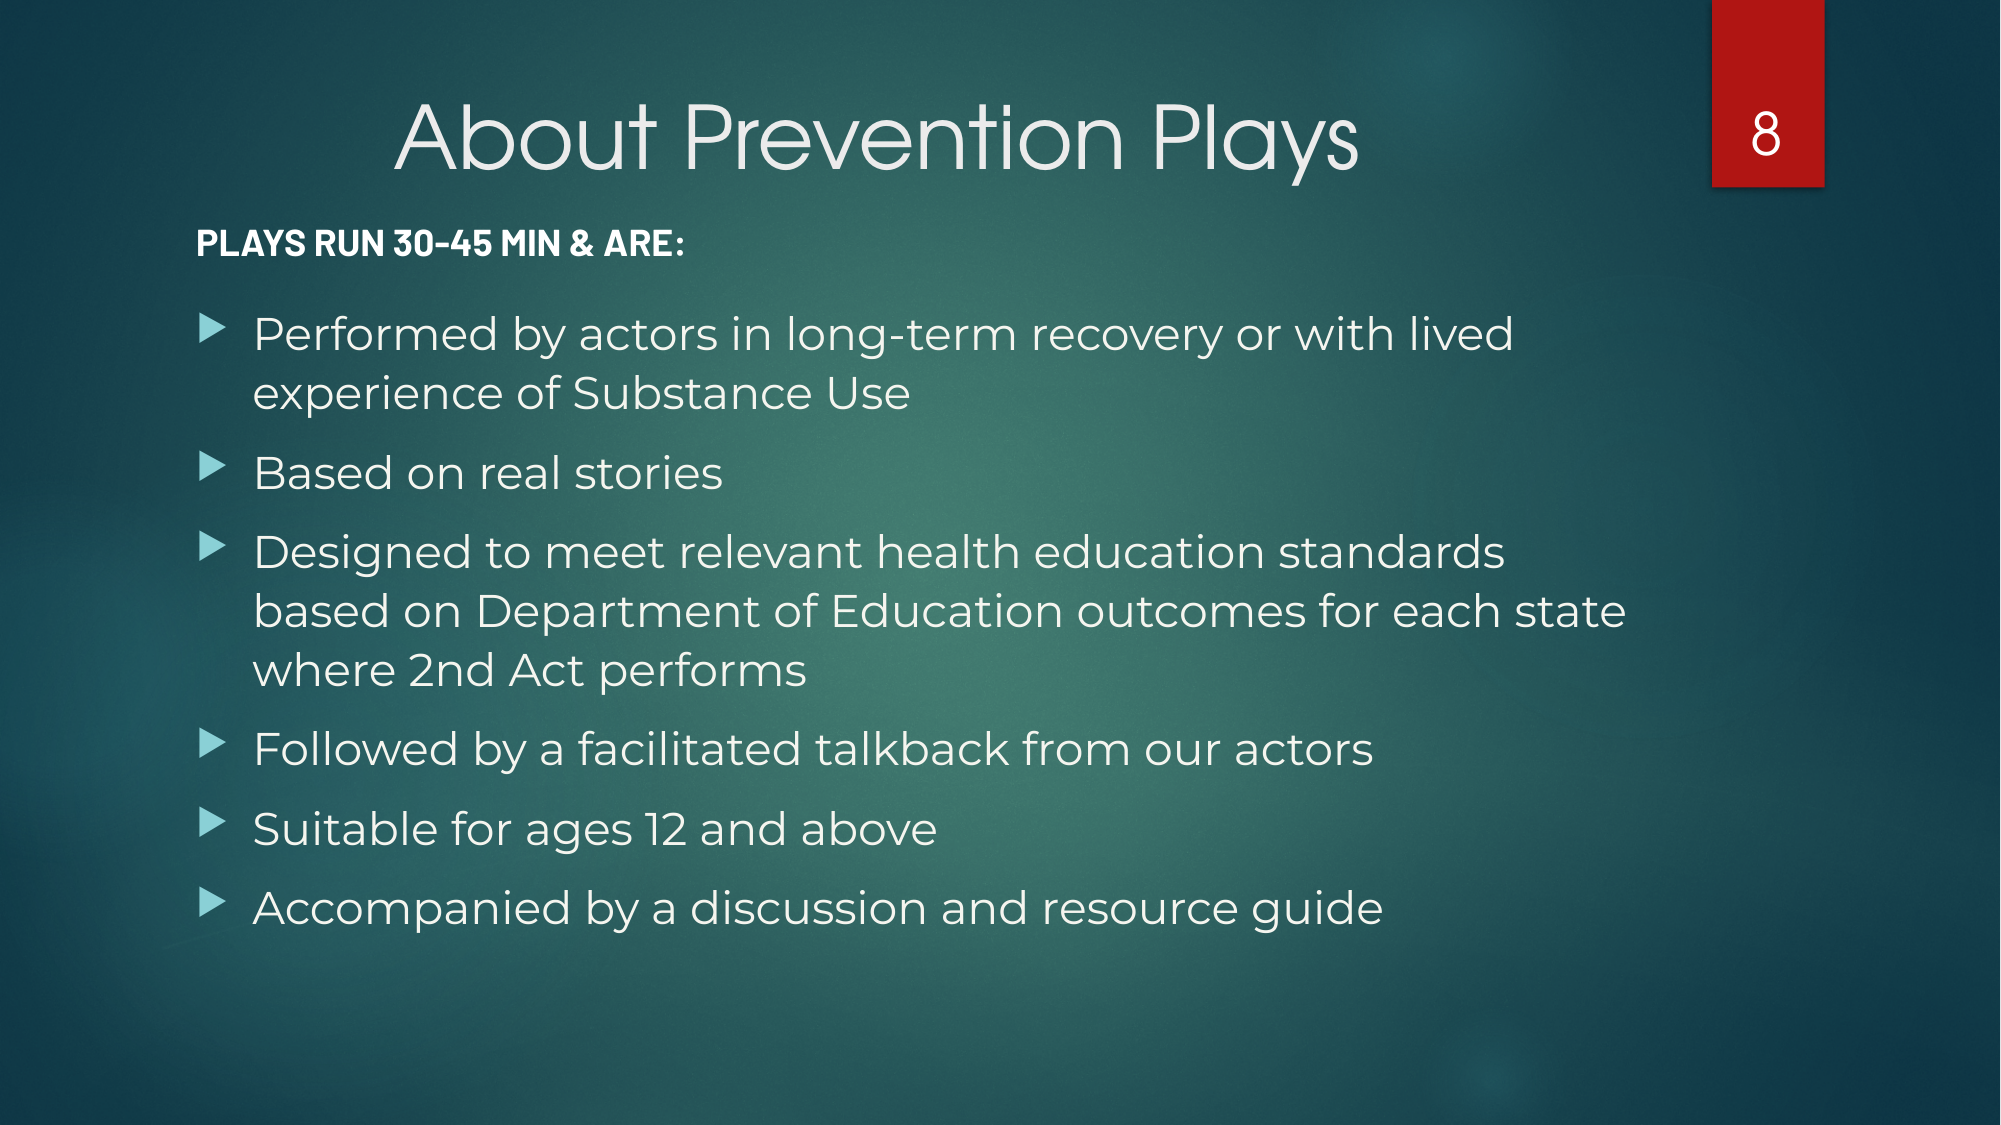

8
# About Prevention Plays
PLAYS RUN 30-45 MIN & ARE:
Performed by actors in long-term recovery or with lived experience of Substance Use
Based on real stories
Designed to meet relevant health education standards based on Department of Education outcomes for each state where 2nd Act performs
Followed by a facilitated talkback from our actors
Suitable for ages 12 and above
Accompanied by a discussion and resource guide